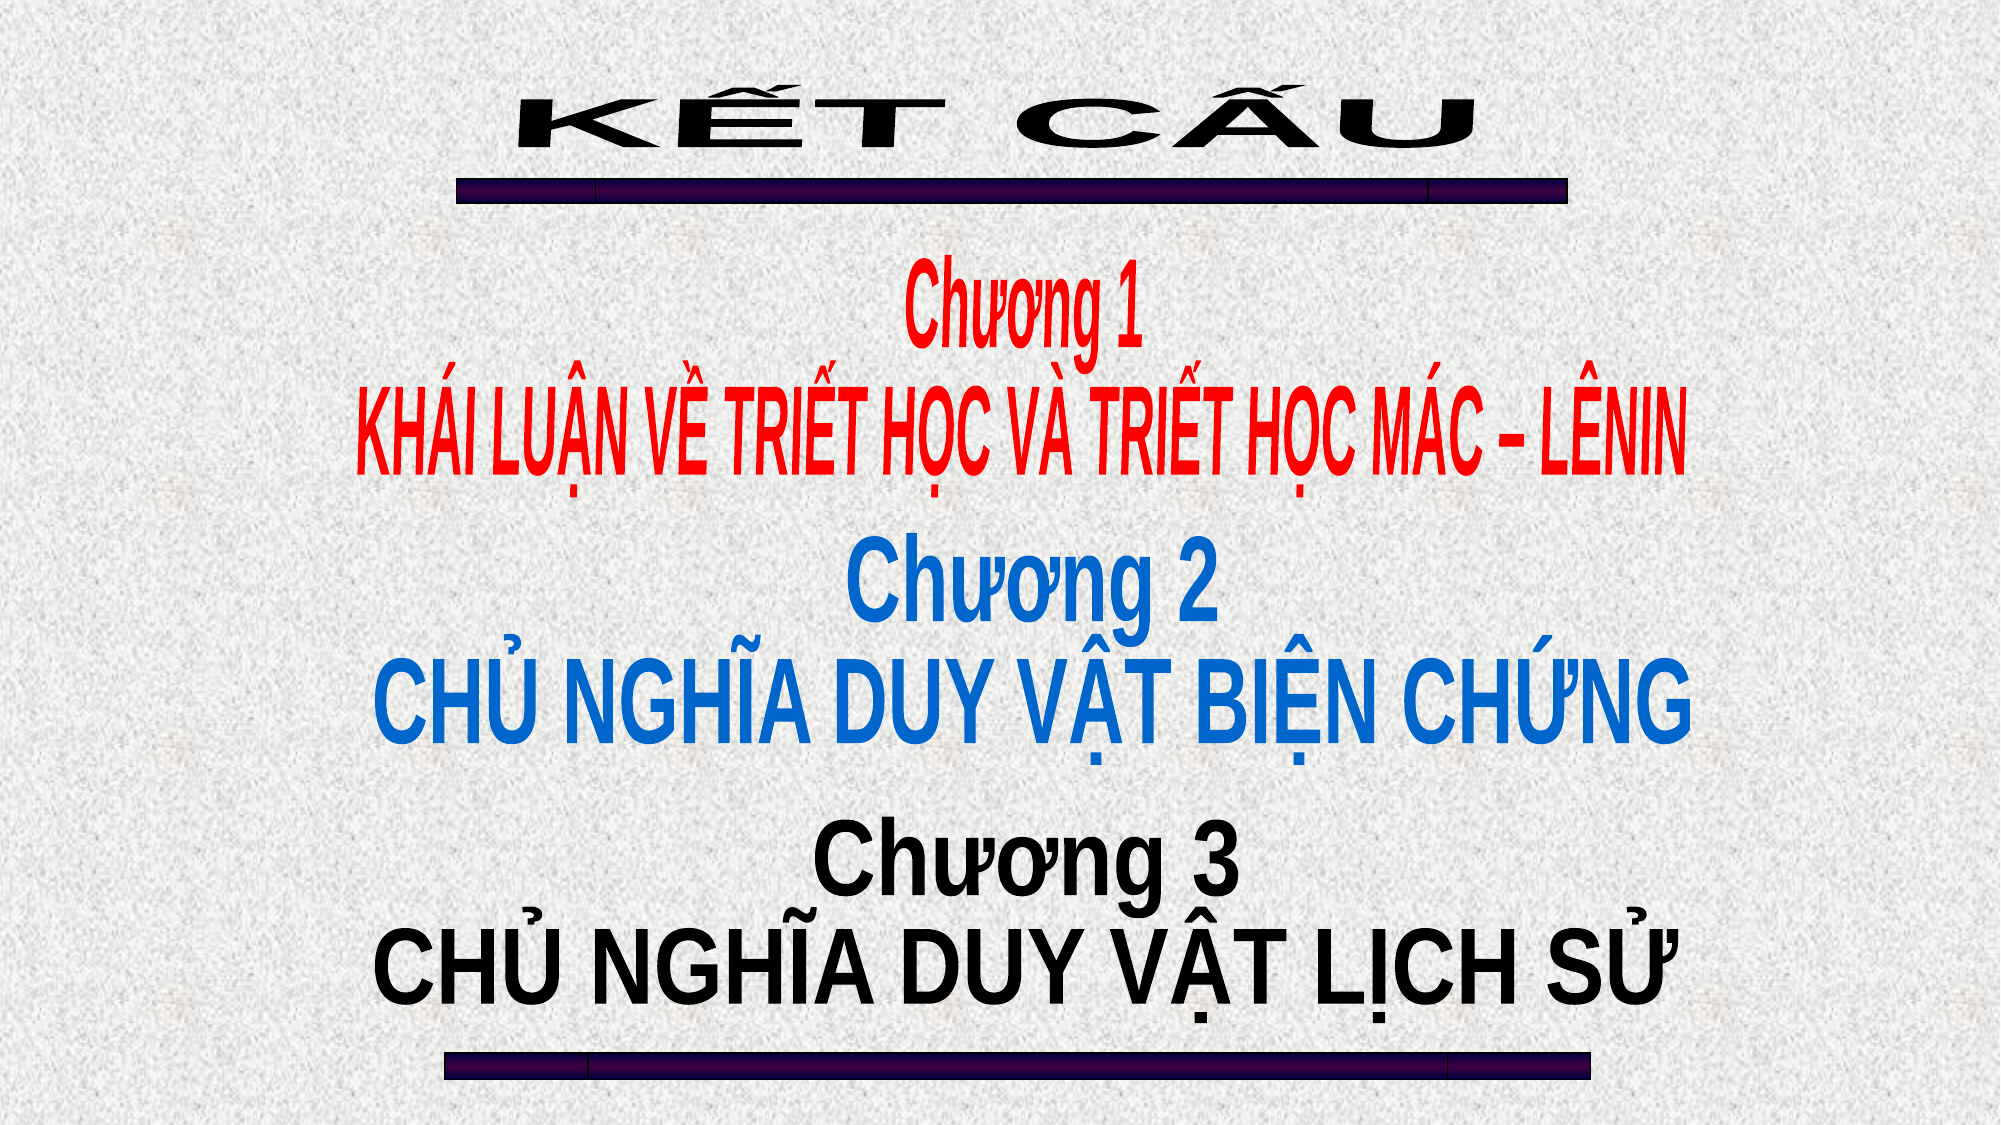

KẾT CẤU

 Chương 1
 KHÁI LUẬN VỀ TRIẾT HỌC VÀ TRIẾT HỌC MÁC – LÊNIN
Chương 2
CHỦ NGHĨA DUY VẬT BIỆN CHỨNG
Chương 3
CHỦ NGHĨA DUY VẬT LỊCH SỬ